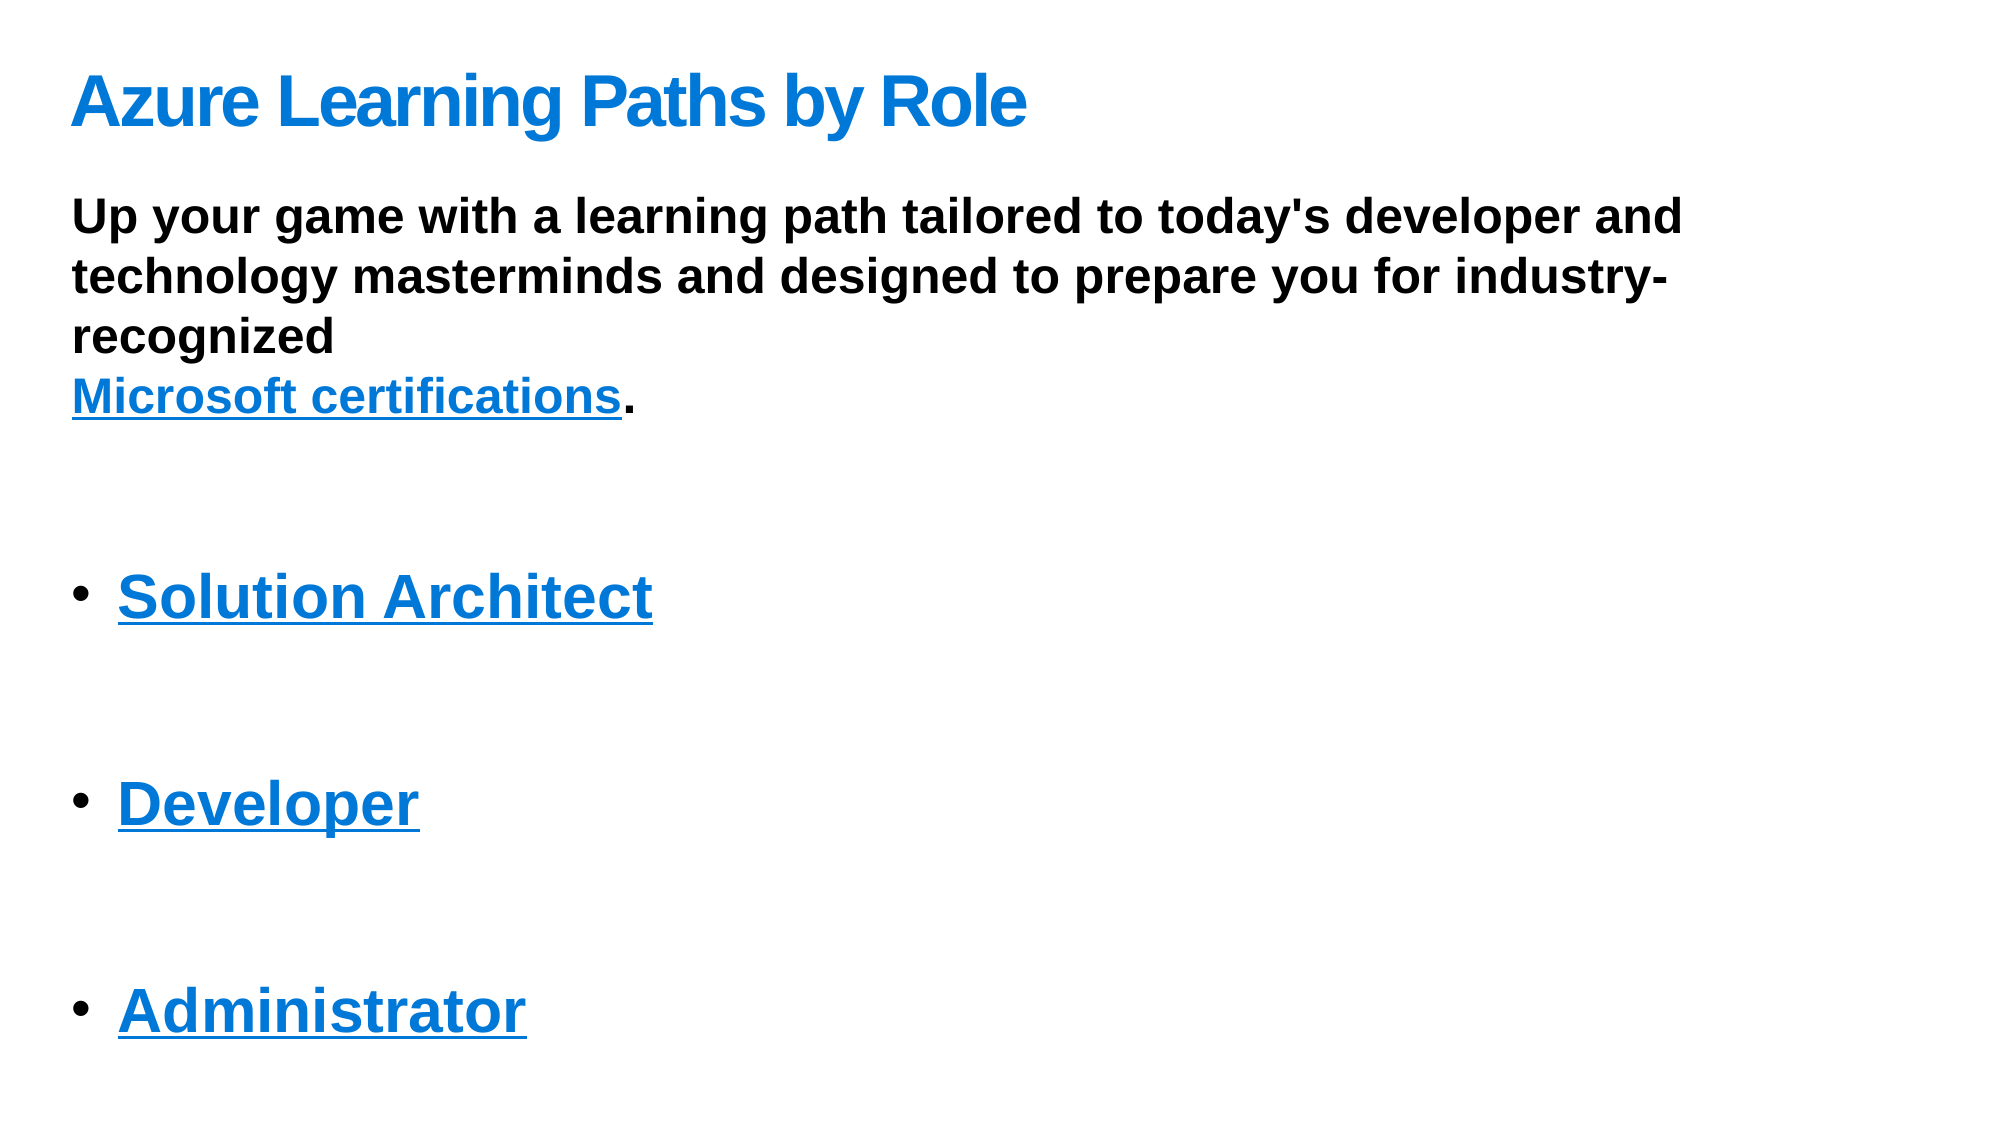

# Azure Learning Paths by Role
Up your game with a learning path tailored to today's developer and
technology masterminds and designed to prepare you for industry-recognized 
Microsoft certifications.

Solution Architect

Developer

Administrator